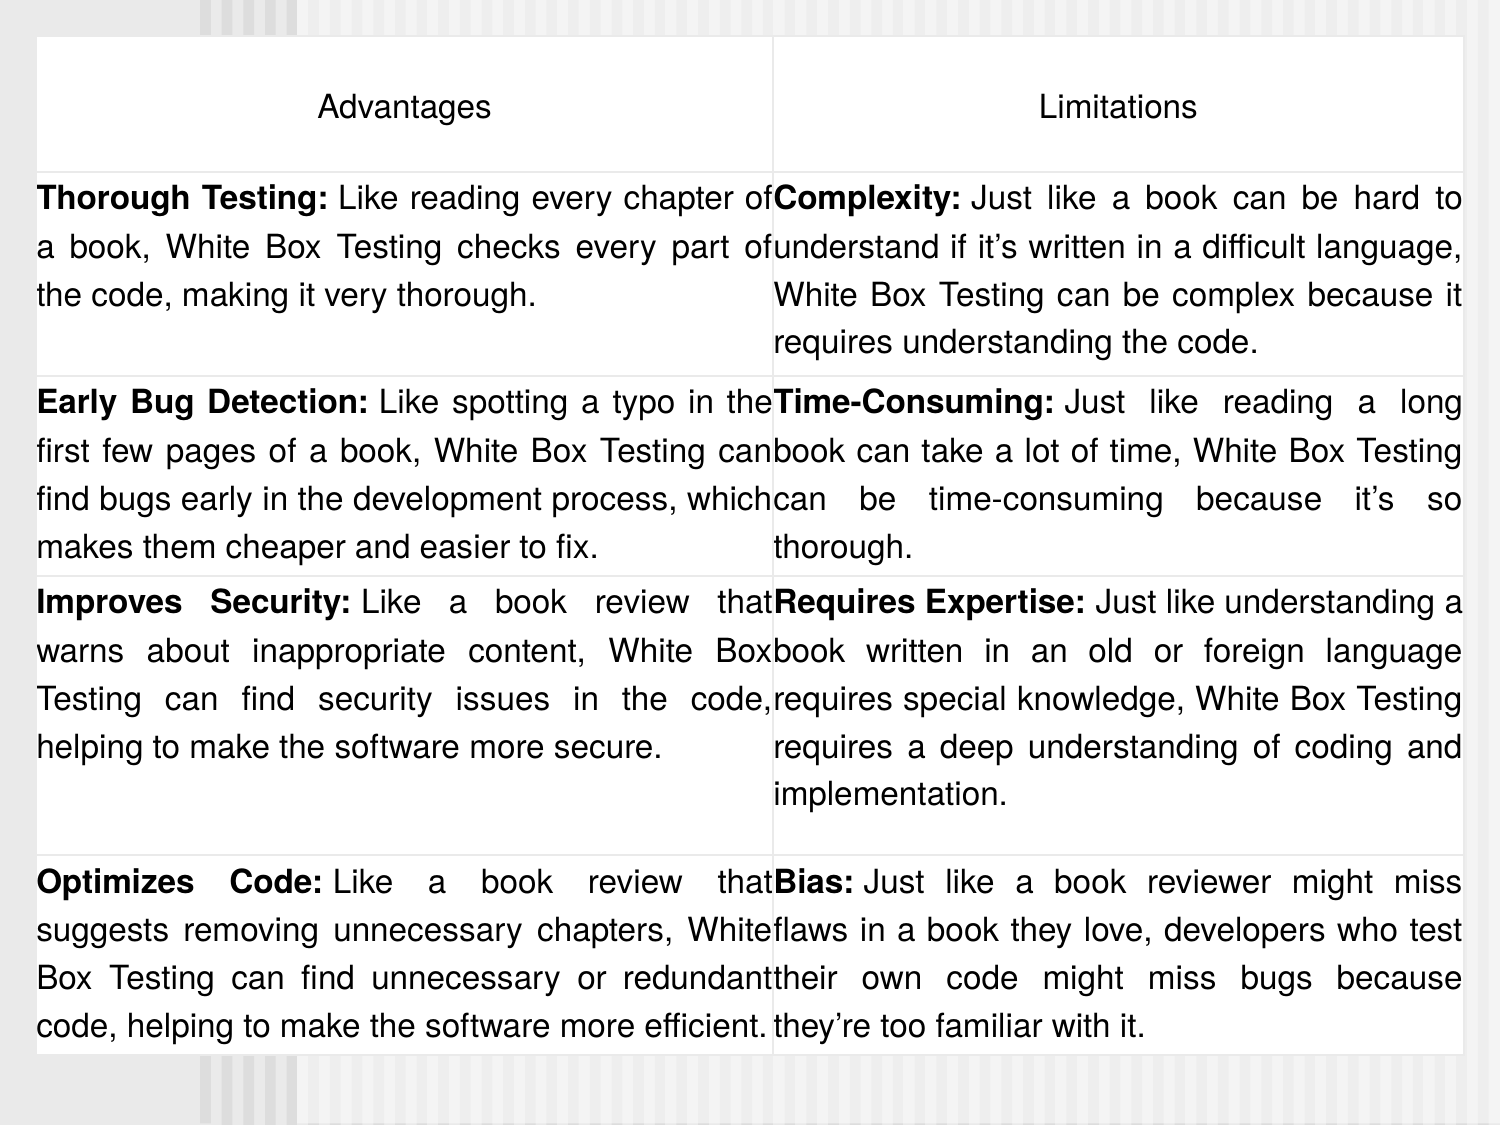

| Advantages | Limitations |
| --- | --- |
| Thorough Testing: Like reading every chapter of a book, White Box Testing checks every part of the code, making it very thorough. | Complexity: Just like a book can be hard to understand if it’s written in a difficult language, White Box Testing can be complex because it requires understanding the code. |
| Early Bug Detection: Like spotting a typo in the first few pages of a book, White Box Testing can find bugs early in the development process, which makes them cheaper and easier to fix. | Time-Consuming: Just like reading a long book can take a lot of time, White Box Testing can be time-consuming because it’s so thorough. |
| Improves Security: Like a book review that warns about inappropriate content, White Box Testing can find security issues in the code, helping to make the software more secure. | Requires Expertise: Just like understanding a book written in an old or foreign language requires special knowledge, White Box Testing requires a deep understanding of coding and implementation. |
| Optimizes Code: Like a book review that suggests removing unnecessary chapters, White Box Testing can find unnecessary or redundant code, helping to make the software more efficient. | Bias: Just like a book reviewer might miss flaws in a book they love, developers who test their own code might miss bugs because they’re too familiar with it. |
90